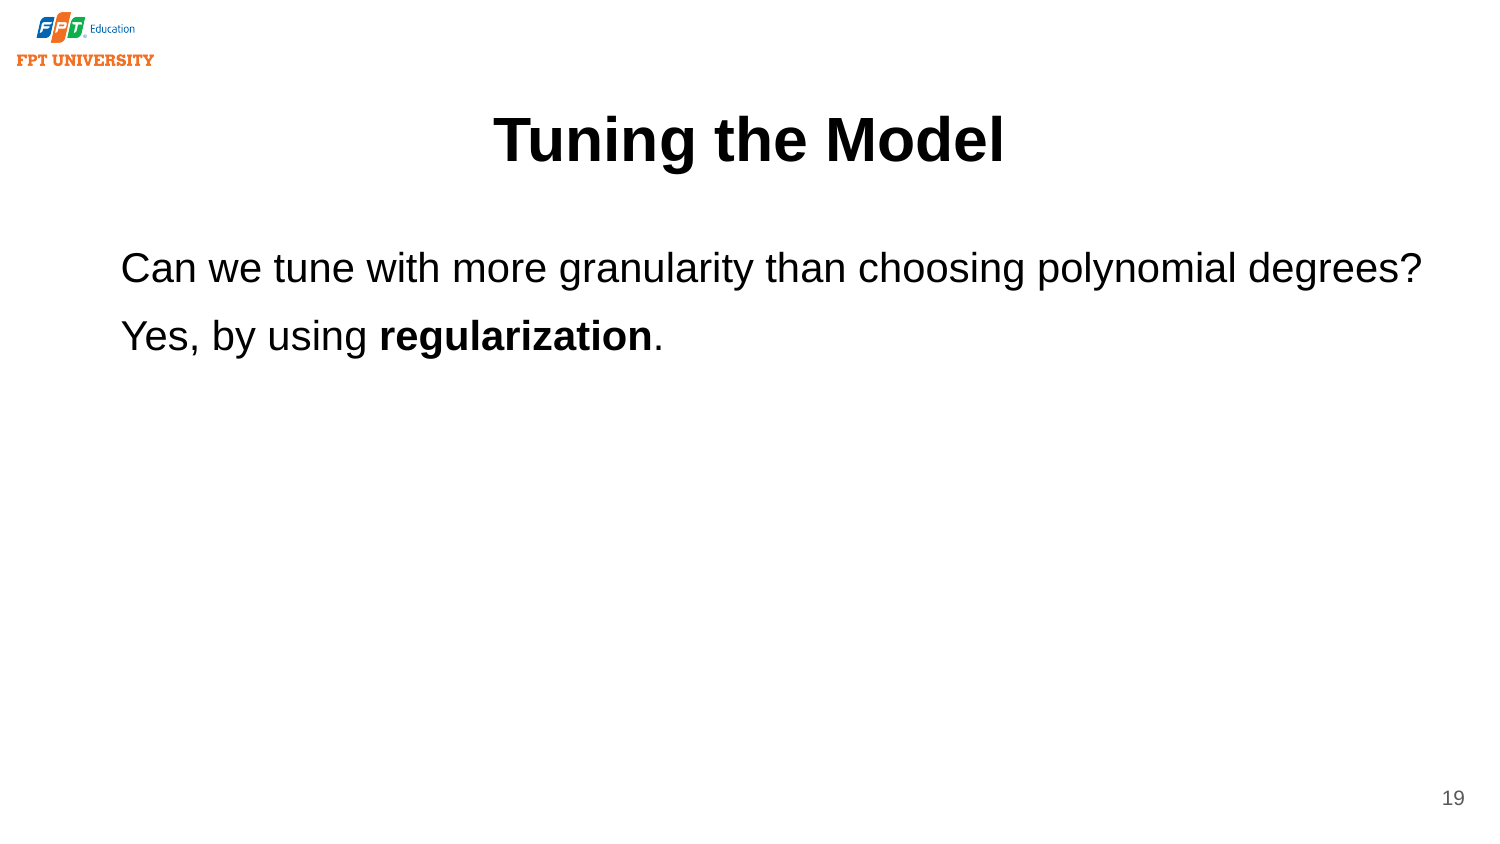

# Tuning the Model
Can we tune with more granularity than choosing polynomial degrees?
Yes, by using regularization.
19